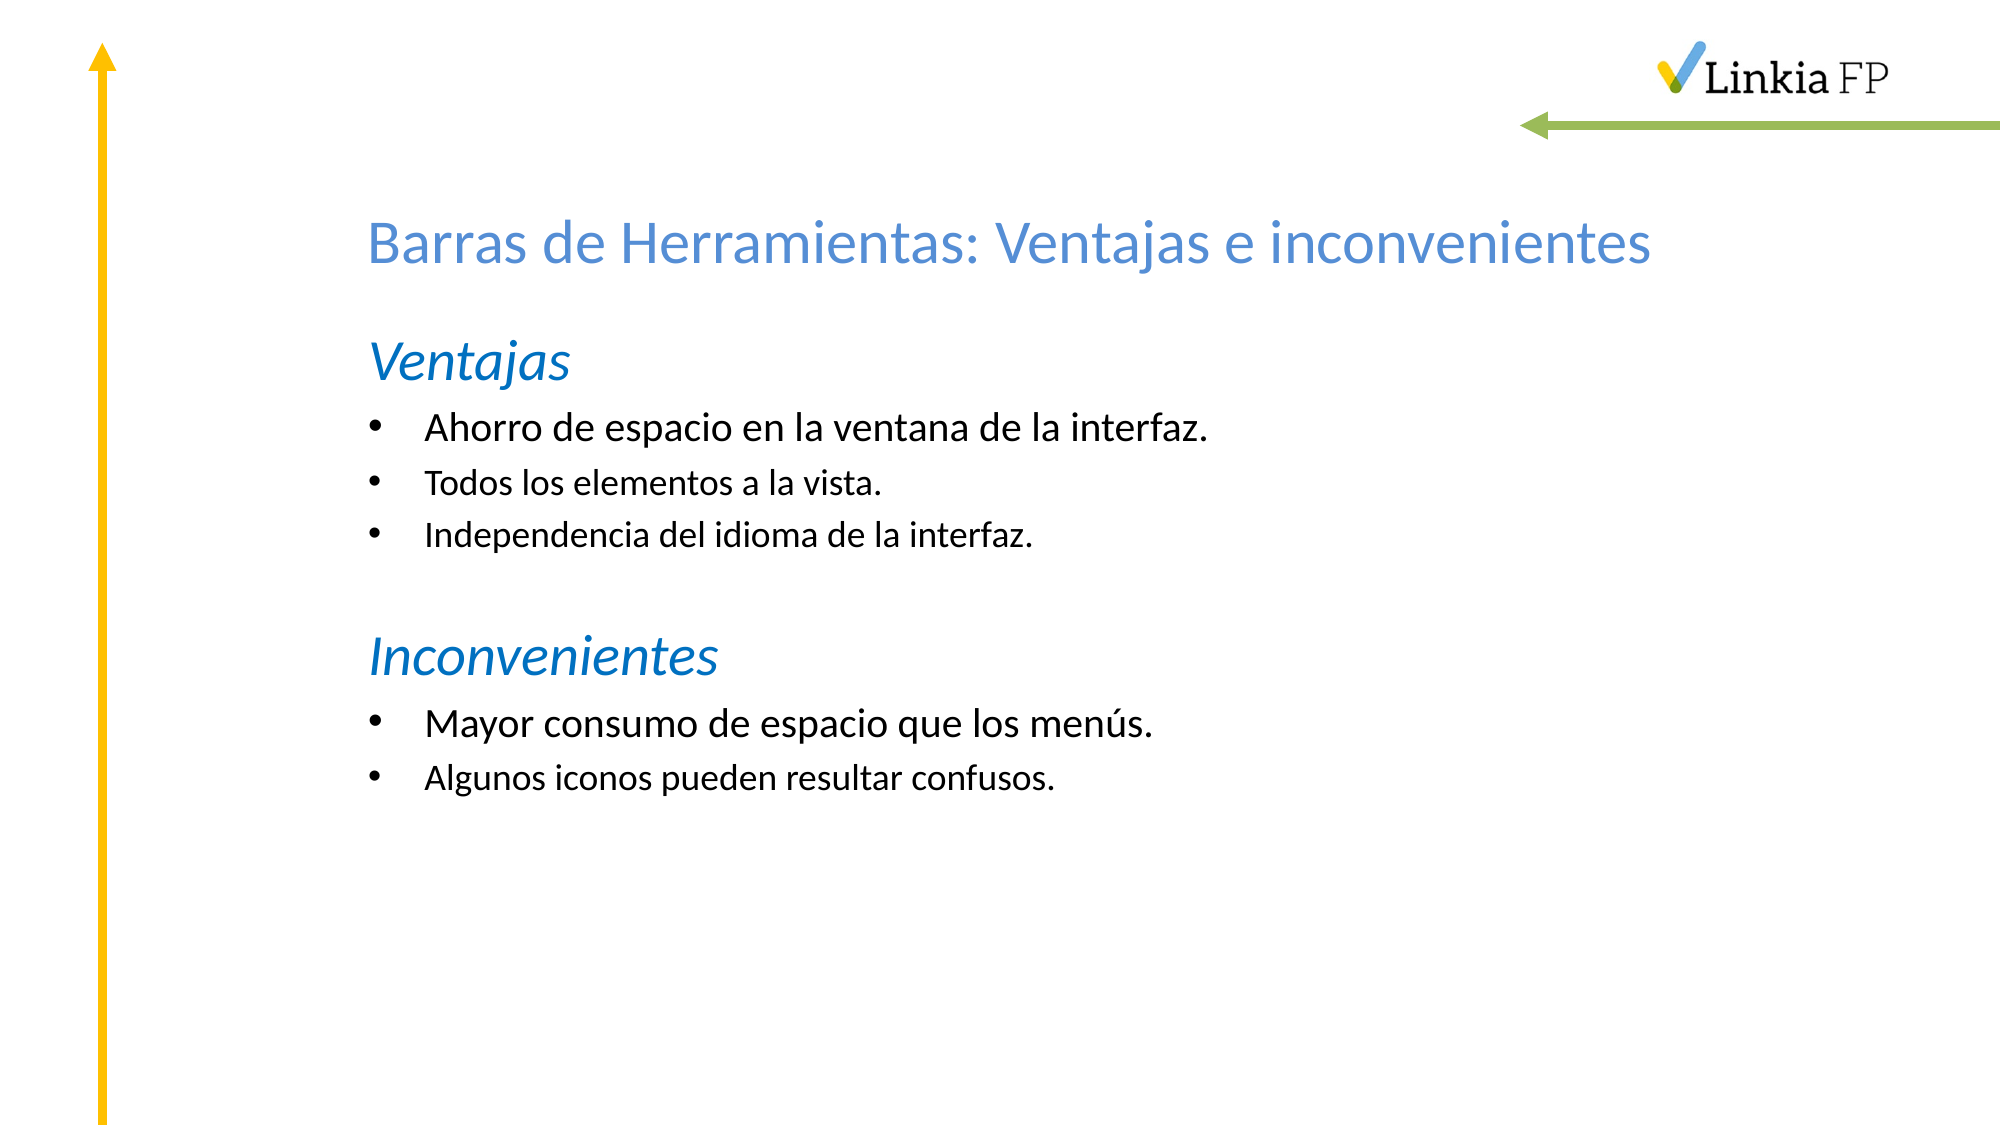

# Barras de Herramientas: Ventajas e inconvenientes
Ventajas
Ahorro de espacio en la ventana de la interfaz.
Todos los elementos a la vista.
Independencia del idioma de la interfaz.
Inconvenientes
Mayor consumo de espacio que los menús.
Algunos iconos pueden resultar confusos.